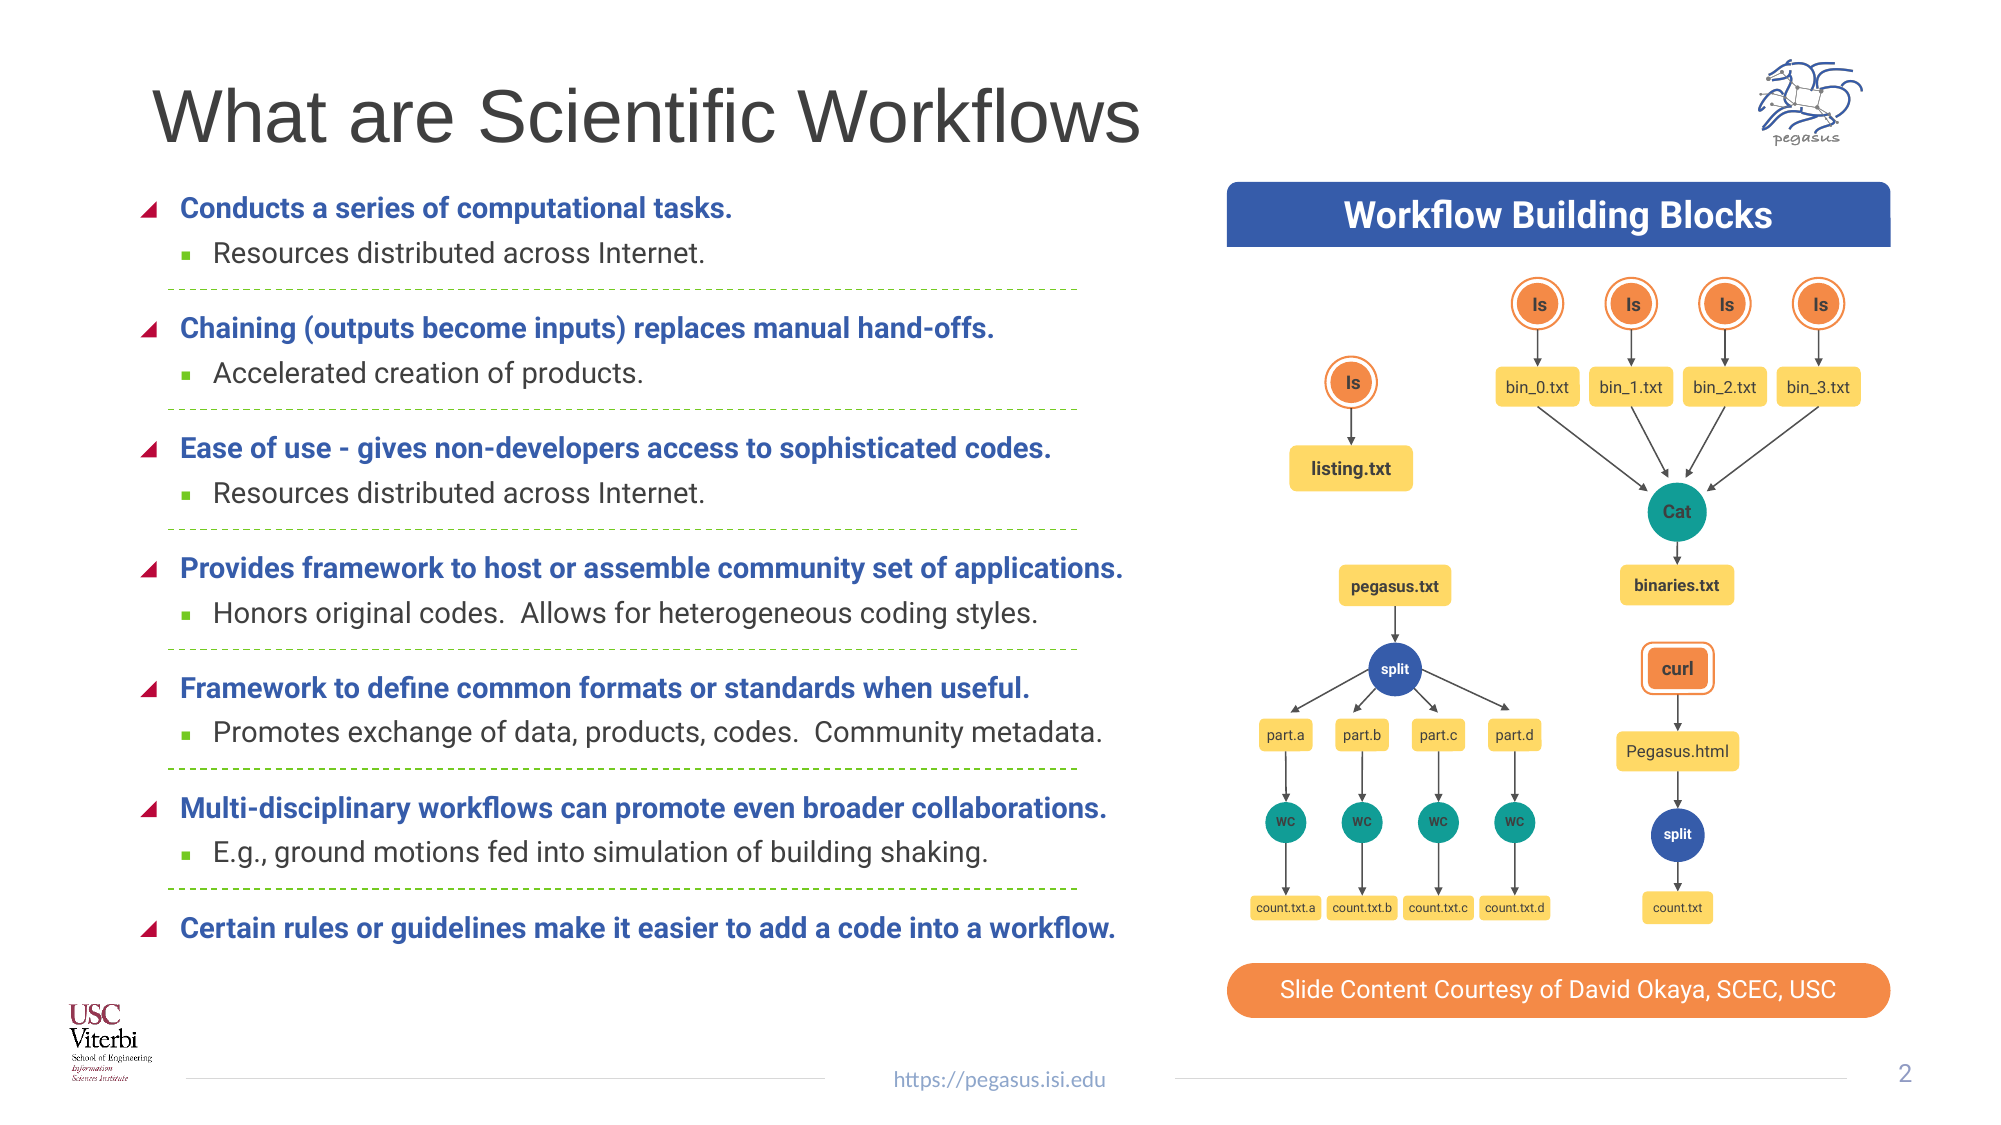

# What are Scientific Workflows
Workflow Building Blocks
Conducts a series of computational tasks.
Resources distributed across Internet.

 Is

 Is

 Is

 Is
Chaining (outputs become inputs) replaces manual hand-offs.
Accelerated creation of products.

 Is
bin_0.txt
bin_1.txt
bin_2.txt
bin_3.txt
Ease of use - gives non-developers access to sophisticated codes.
Resources distributed across Internet.

listing.txt
Cat
Provides framework to host or assemble community set of applications.
Honors original codes.  Allows for heterogeneous coding styles.

pegasus.txt
binaries.txt
split

curl
Pegasus.html
split
count.txt
Framework to define common formats or standards when useful.
Promotes exchange of data, products, codes.  Community metadata.

part.a
part.b
part.c
part.d
Multi-disciplinary workflows can promote even broader collaborations.
E.g., ground motions fed into simulation of building shaking.

WC
WC
WC
WC
count.txt.a
count.txt.b
count.txt.c
count.txt.d
Certain rules or guidelines make it easier to add a code into a workflow.

Slide Content Courtesy of David Okaya, SCEC, USC
2
https://pegasus.isi.edu